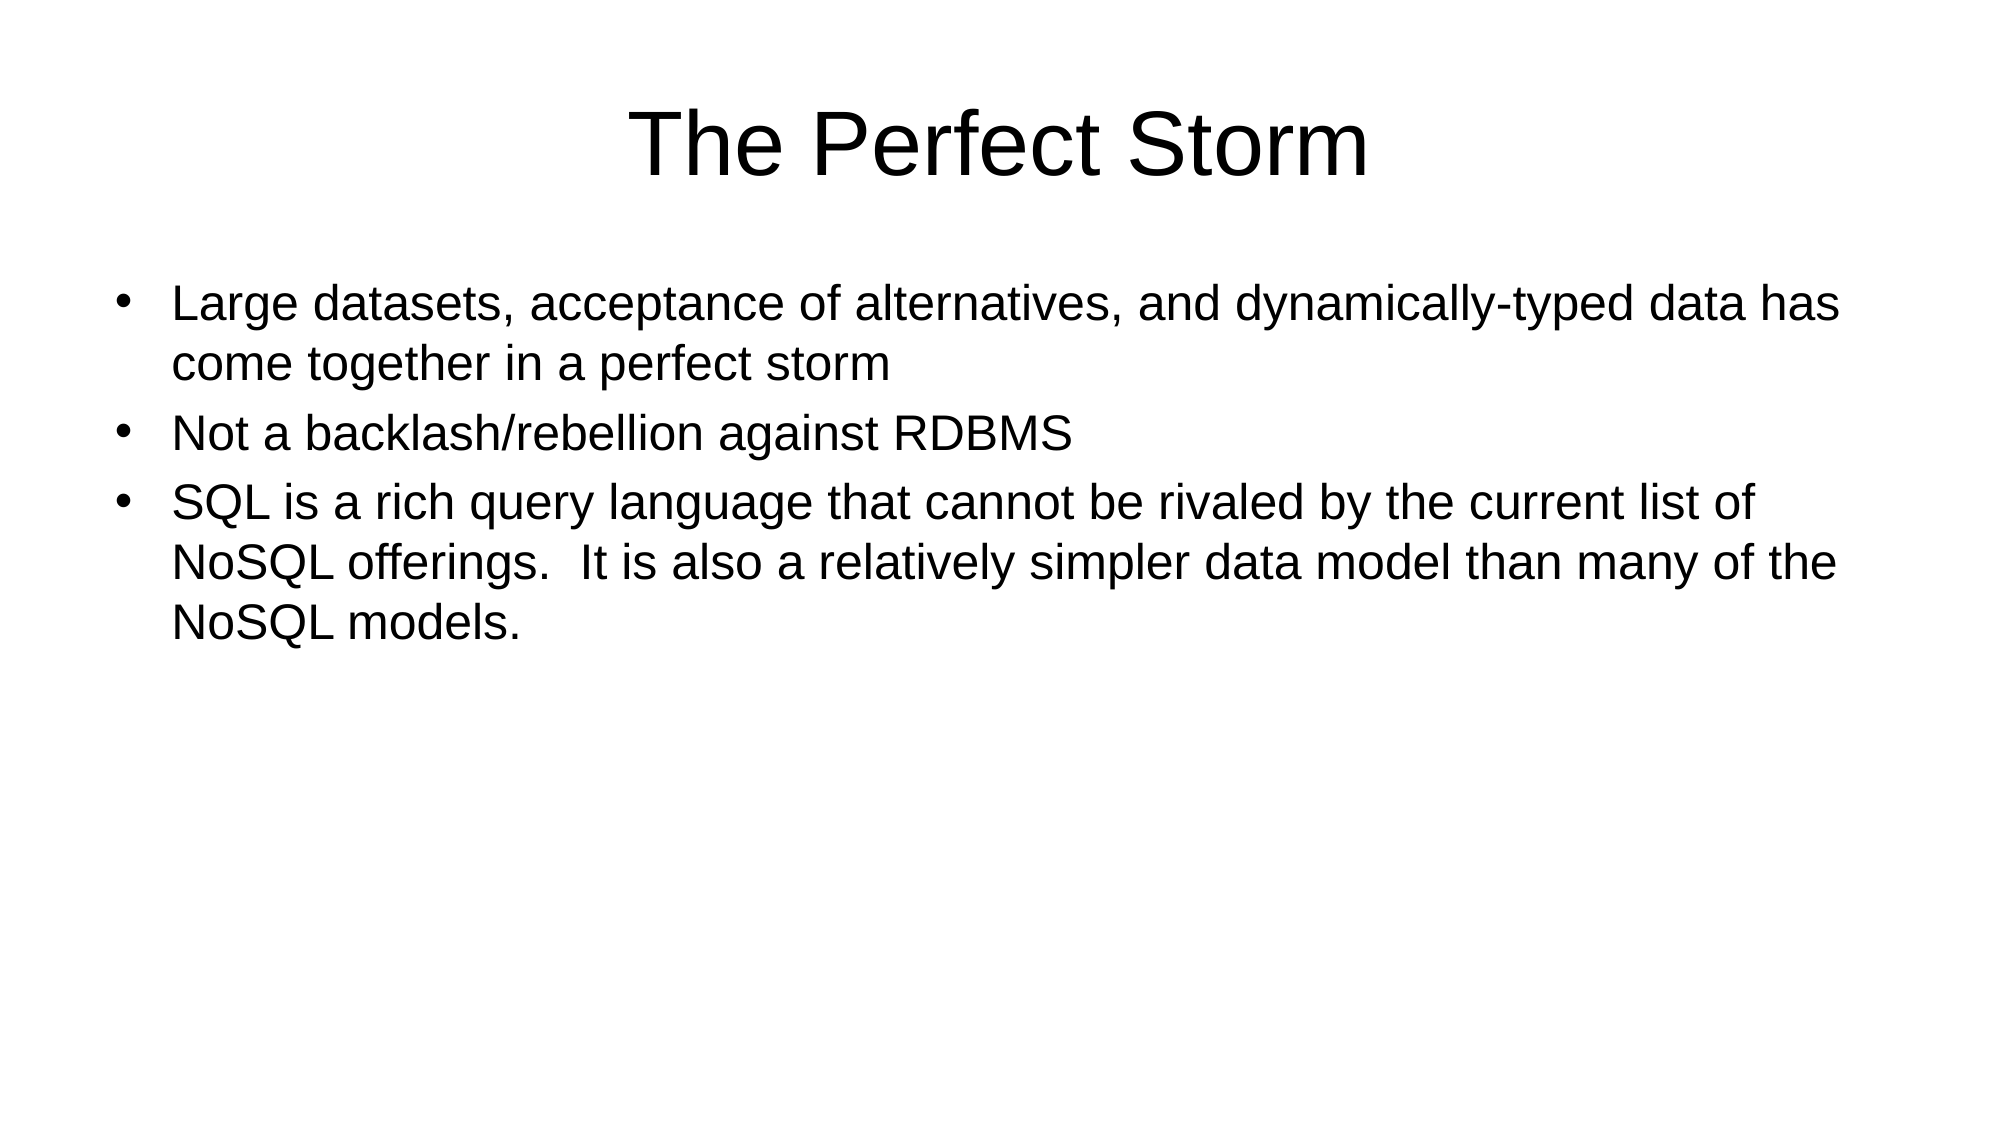

# The Perfect Storm
Large datasets, acceptance of alternatives, and dynamically-typed data has come together in a perfect storm
Not a backlash/rebellion against RDBMS
SQL is a rich query language that cannot be rivaled by the current list of NoSQL offerings.  It is also a relatively simpler data model than many of the NoSQL models.